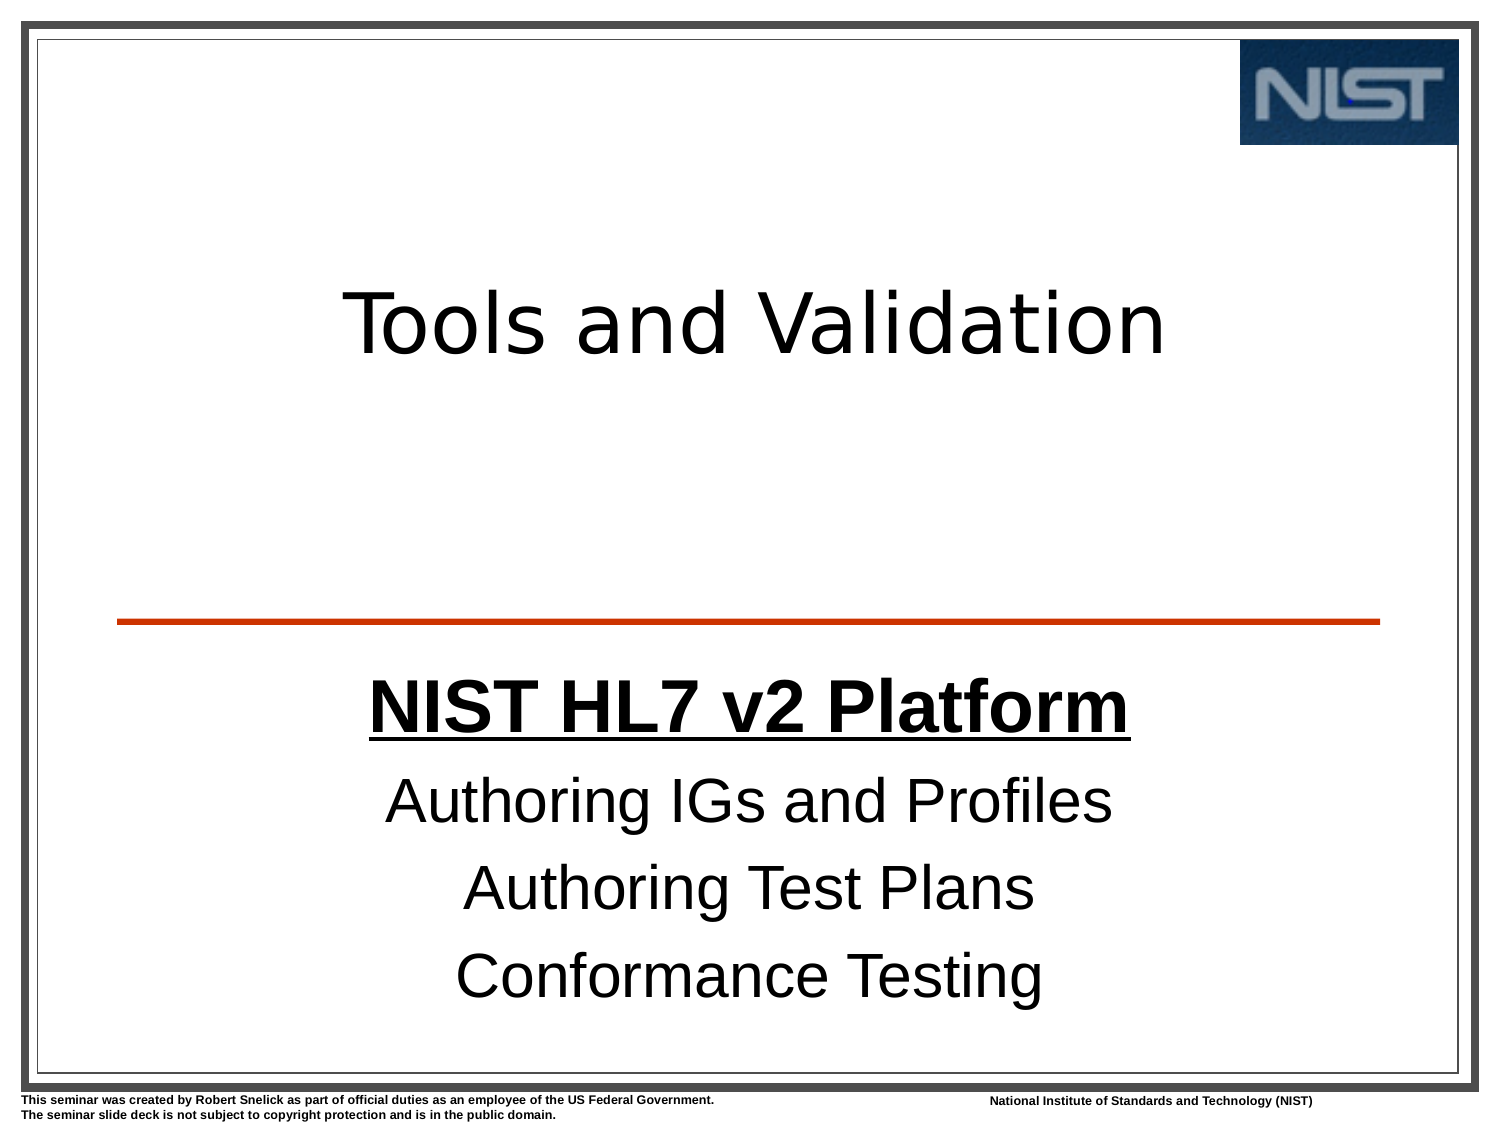

# Tools and Validation
NIST HL7 v2 Platform
Authoring IGs and Profiles
Authoring Test Plans
Conformance Testing